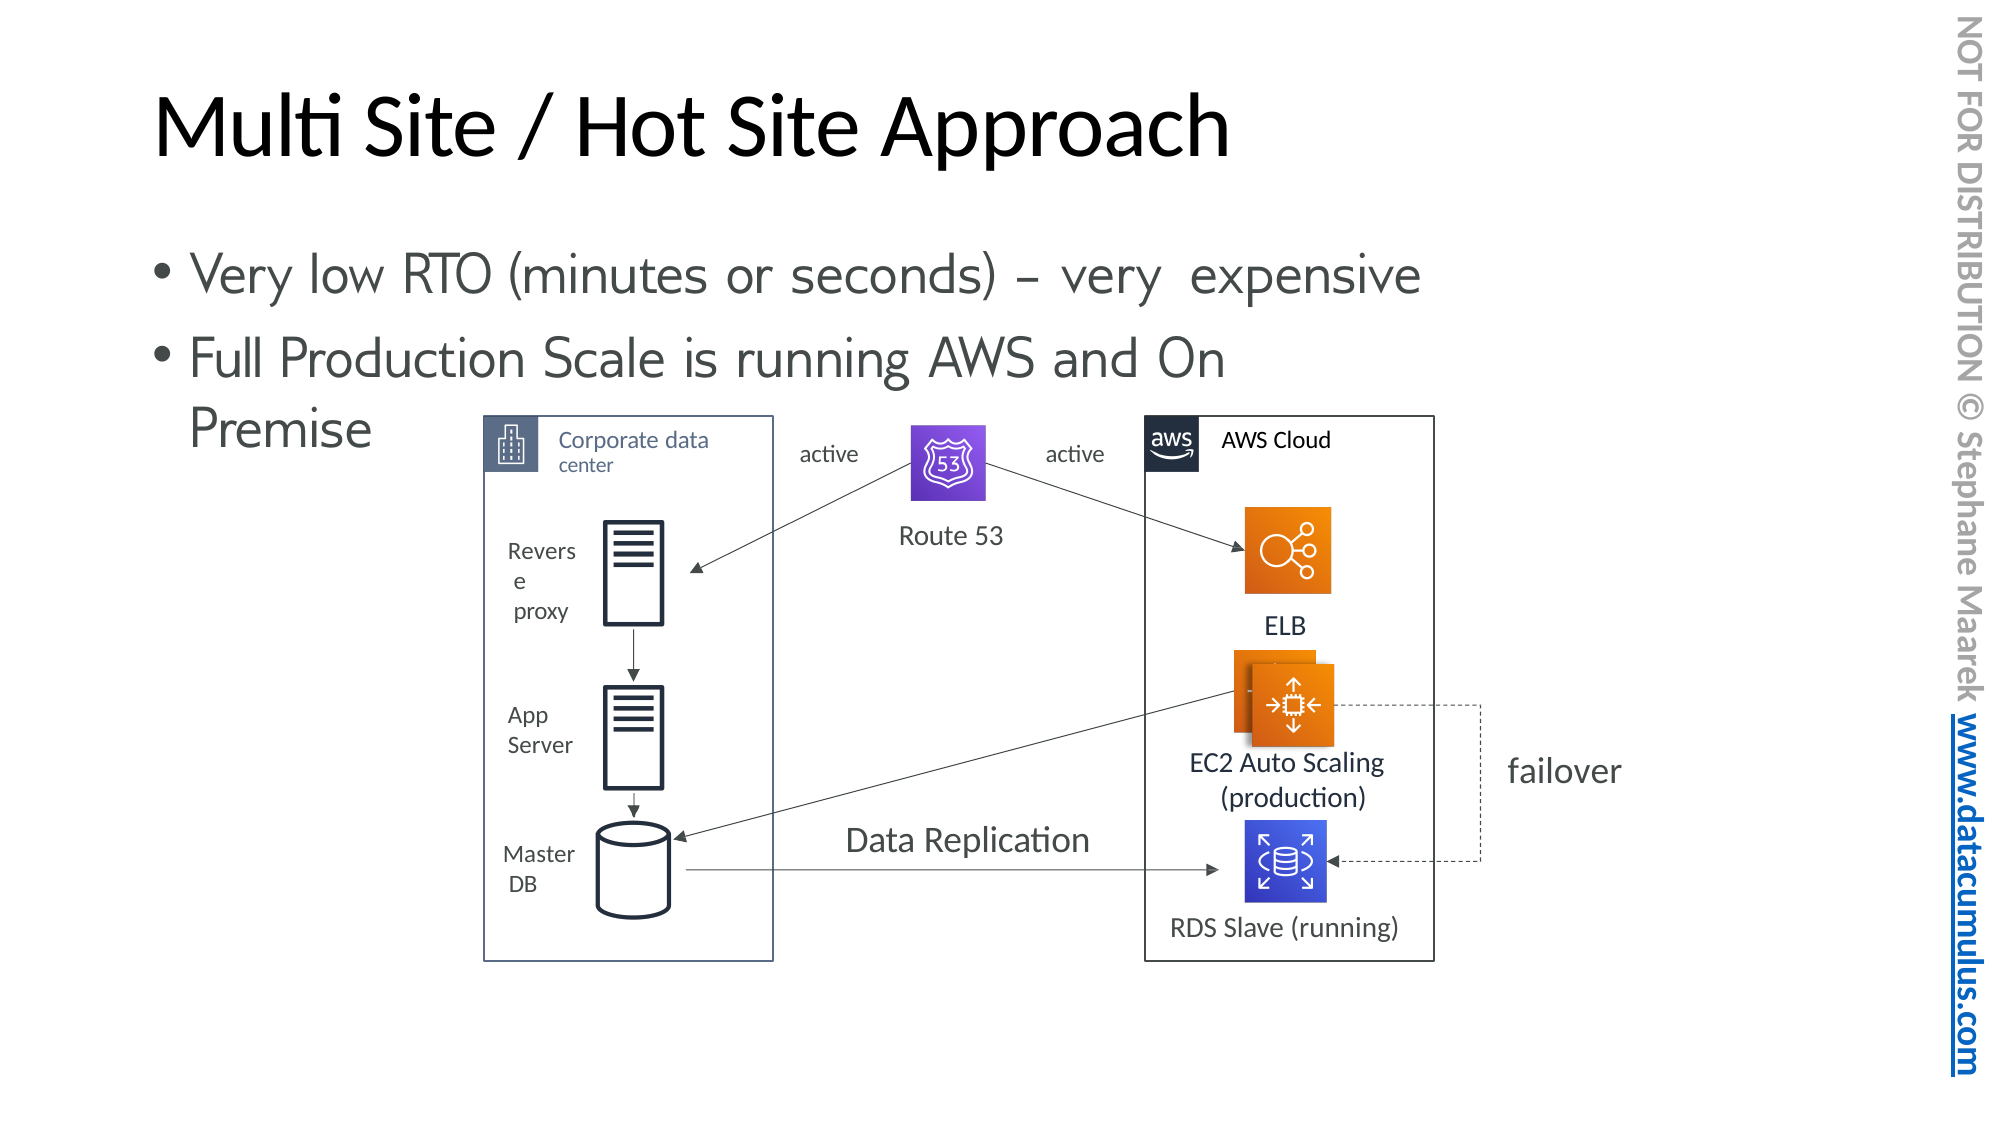

NOT FOR DISTRIBUTION © Stephane Maarek www.datacumulus.com
# Multi Site / Hot Site Approach
Very low RTO (minutes or seconds) – very expensive
Full Production Scale is running AWS and On Premise

Corporate data	AWS Cloud
center	active	active

Route 53

Reverse  proxy
ELB

App  Server

EC2 Auto Scaling  (production)
failover

Data Replication

Master  DB

RDS Slave (running)
© Stephane Maarek